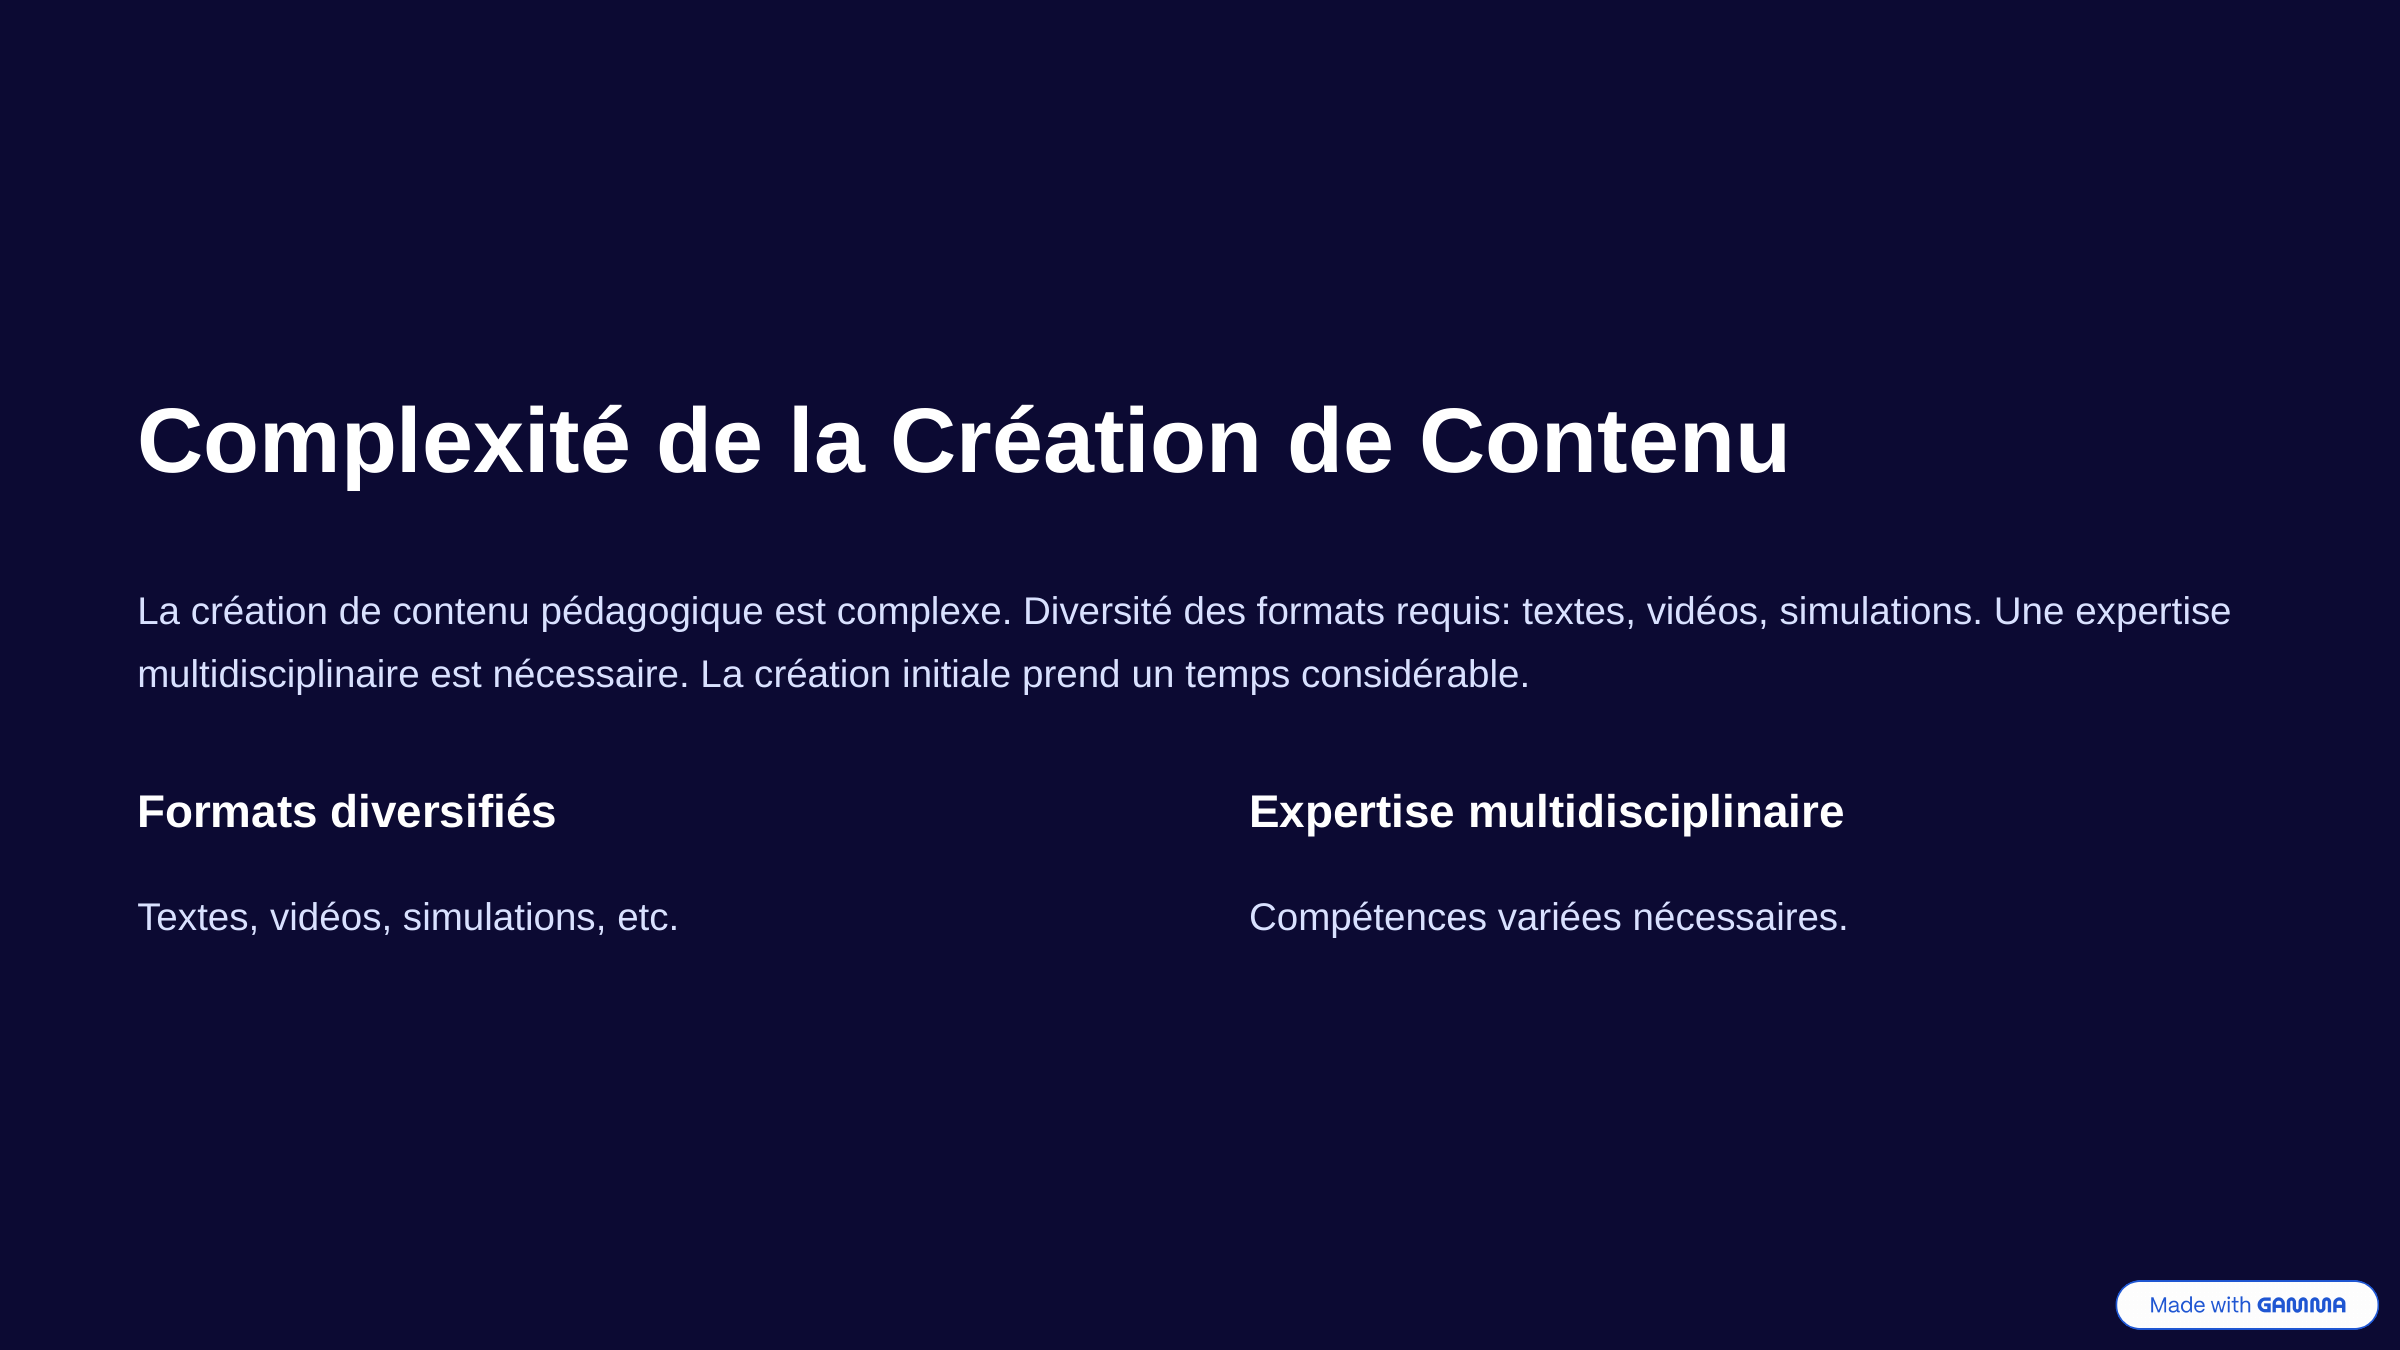

Complexité de la Création de Contenu
La création de contenu pédagogique est complexe. Diversité des formats requis: textes, vidéos, simulations. Une expertise multidisciplinaire est nécessaire. La création initiale prend un temps considérable.
Formats diversifiés
Expertise multidisciplinaire
Textes, vidéos, simulations, etc.
Compétences variées nécessaires.